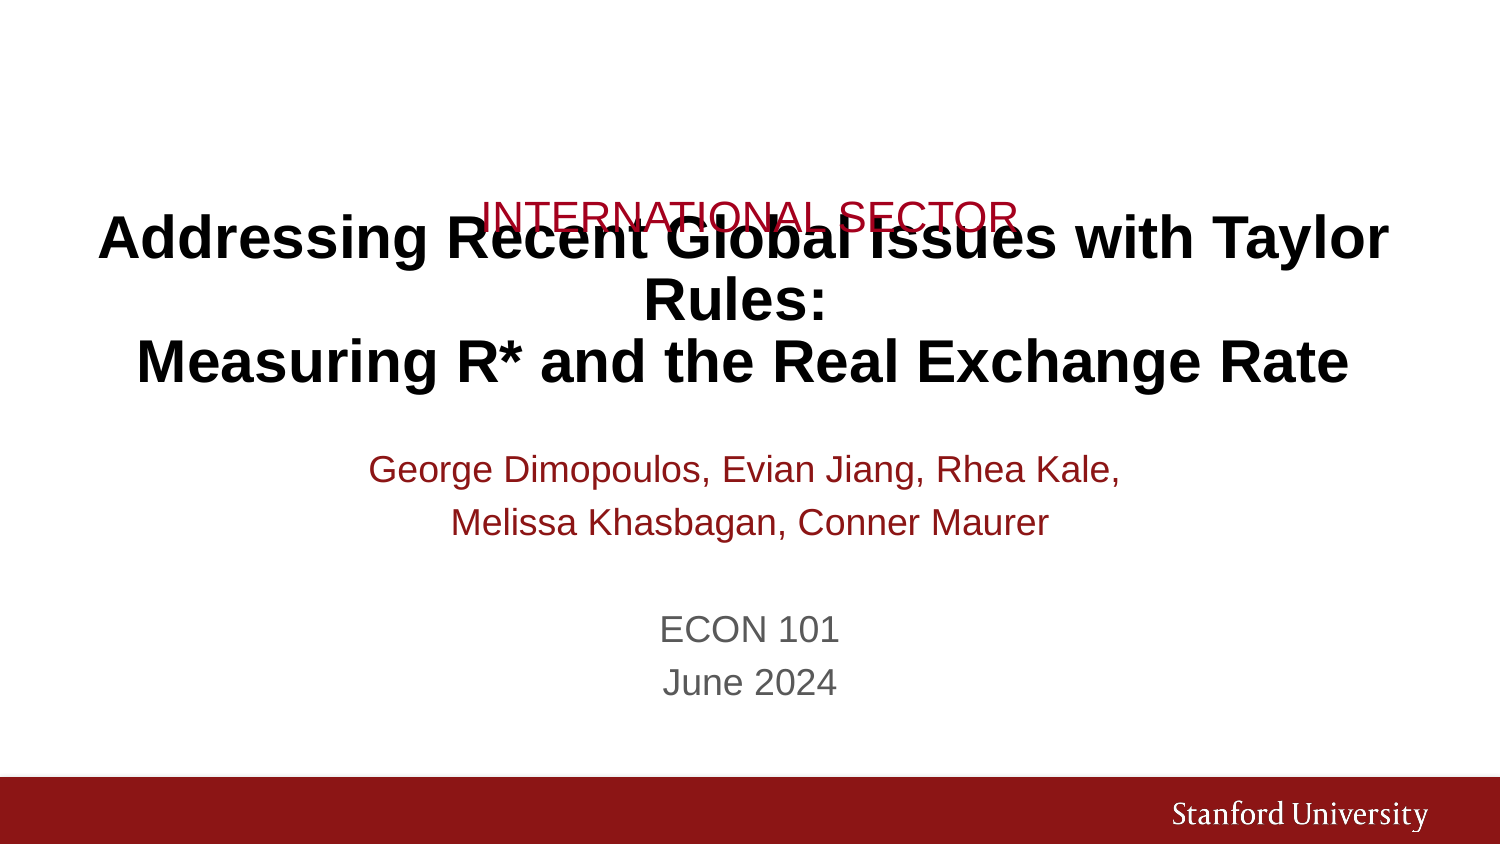

international sector
# Addressing Recent Global Issues with Taylor Rules:
Measuring R* and the Real Exchange Rate
George Dimopoulos, Evian Jiang, Rhea Kale,
Melissa Khasbagan, Conner Maurer

ECON 101
June 2024